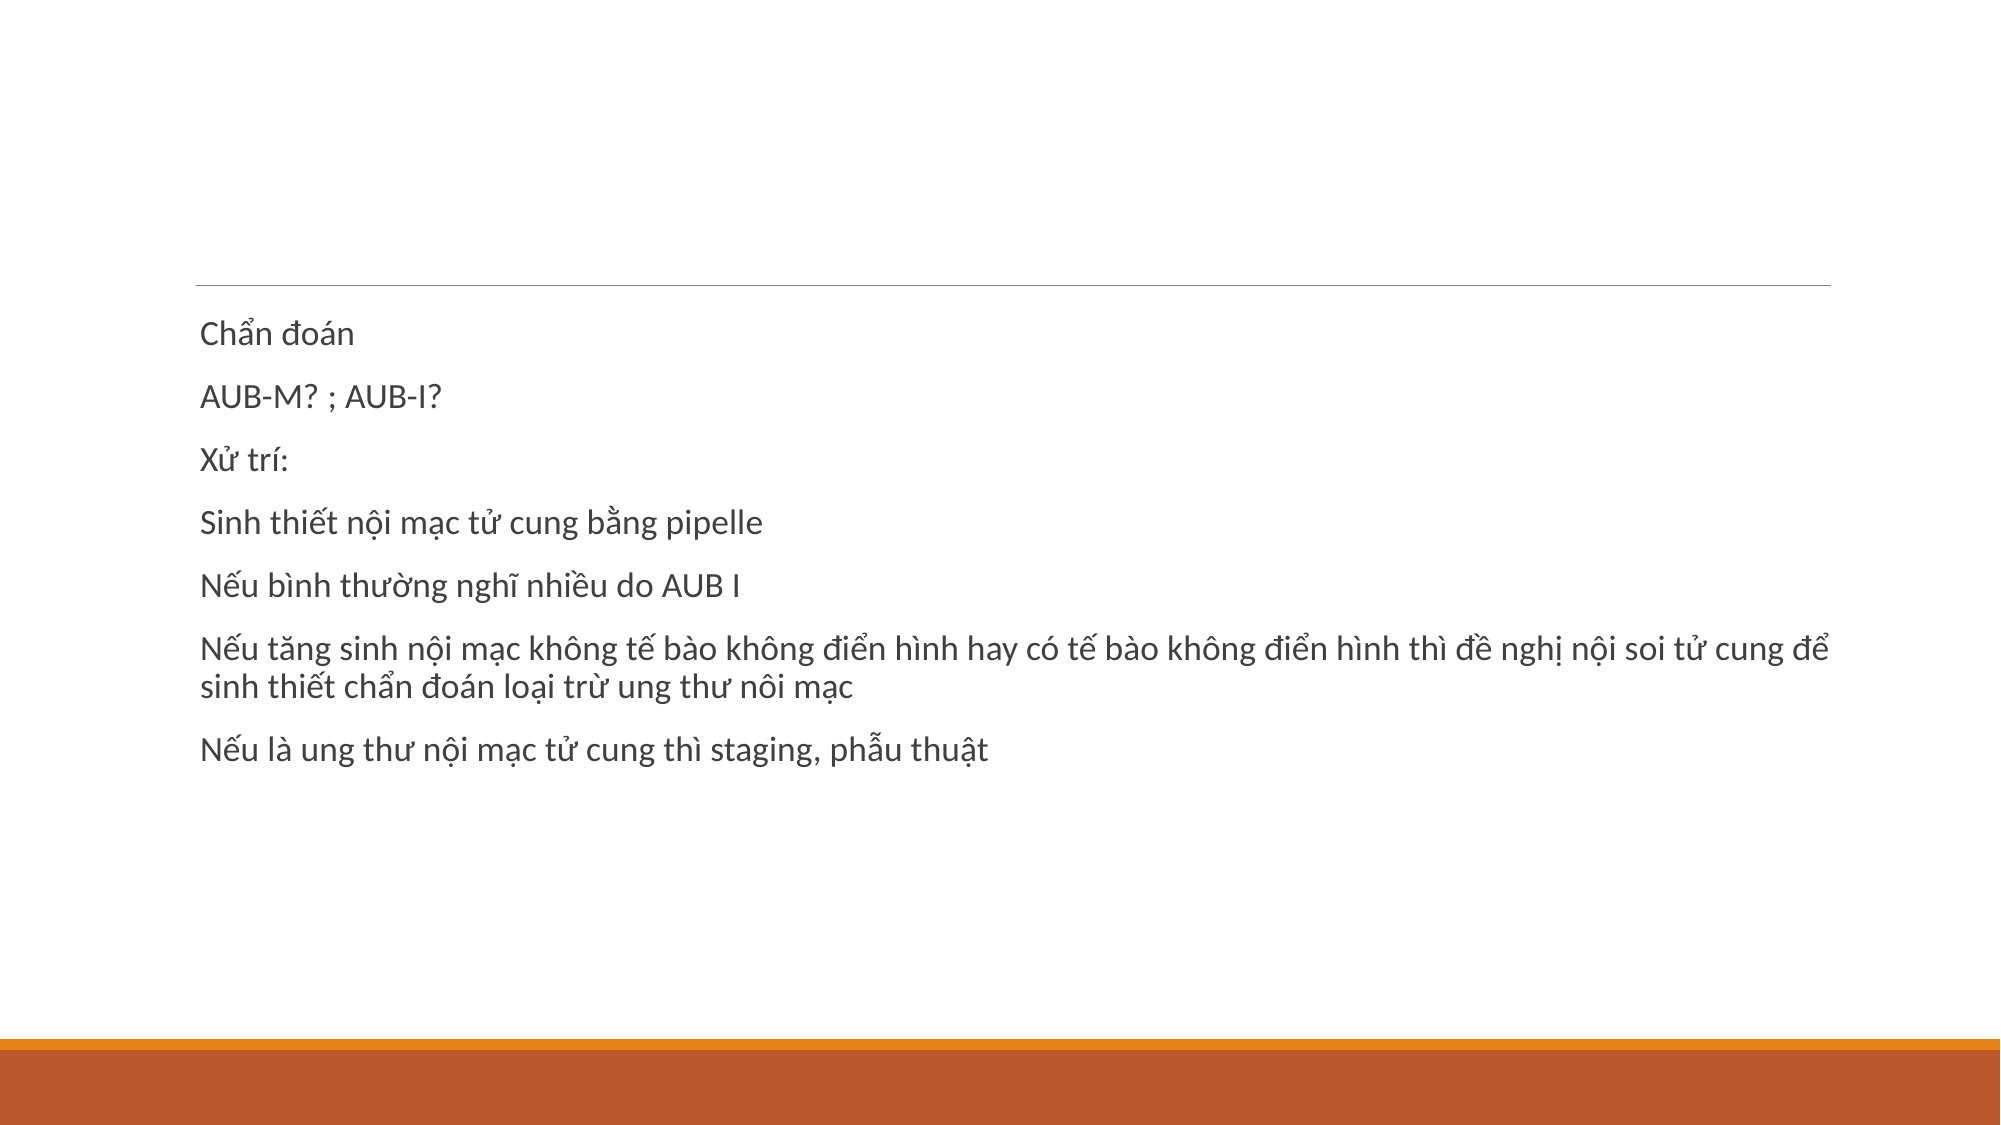

Chẩn đoán
AUB-M? ; AUB-I?
Xử trí:
Sinh thiết nội mạc tử cung bằng pipelle
Nếu bình thường nghĩ nhiều do AUB I
Nếu tăng sinh nội mạc không tế bào không điển hình hay có tế bào không điển hình thì đề nghị nội soi tử cung để sinh thiết chẩn đoán loại trừ ung thư nôi mạc
Nếu là ung thư nội mạc tử cung thì staging, phẫu thuật